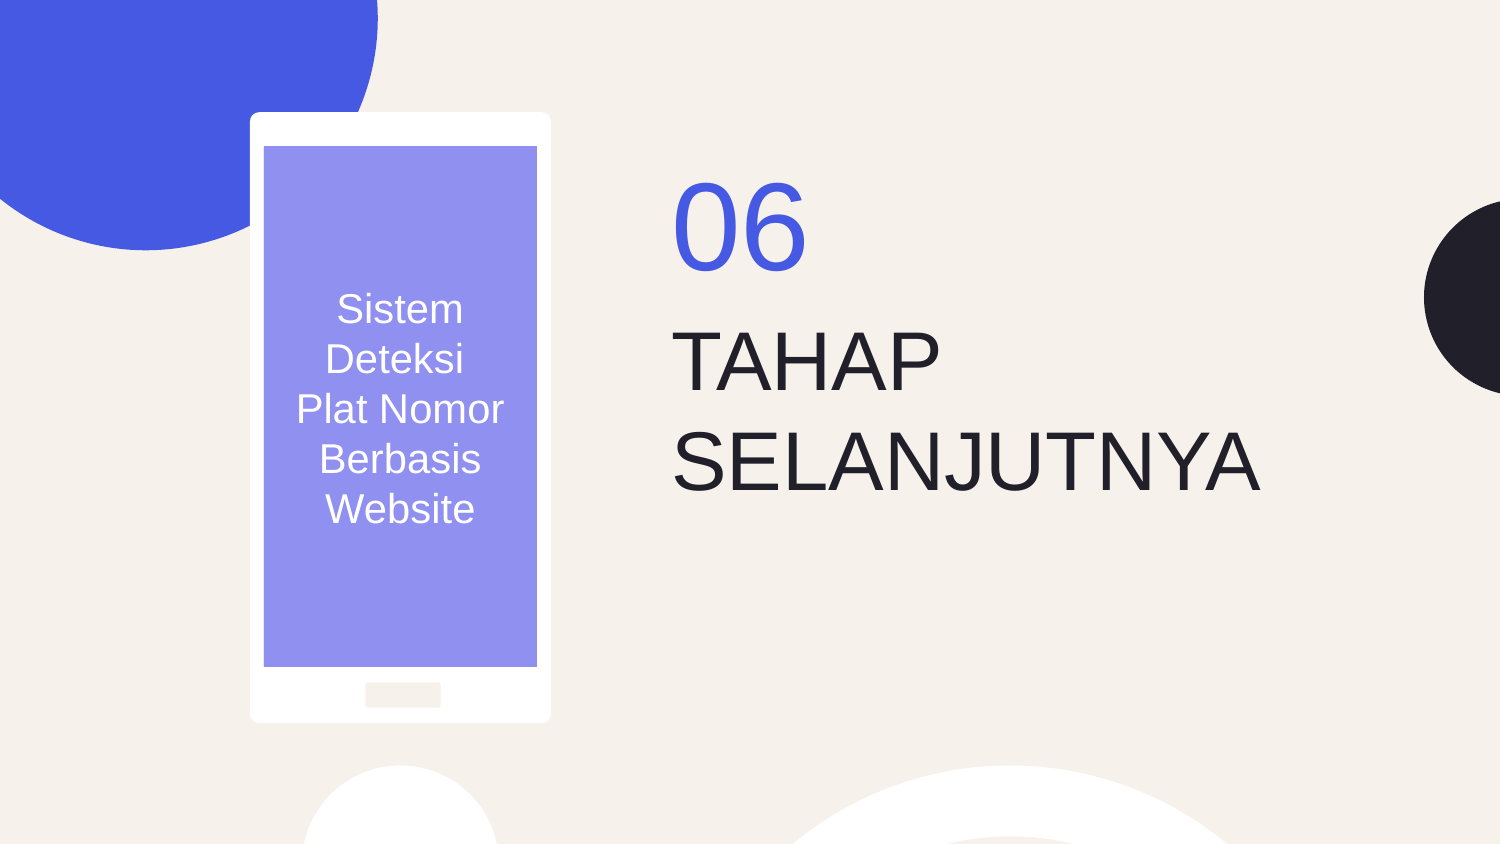

06

Sistem Deteksi
Plat Nomor Berbasis Website

# TAHAP SELANJUTNYA